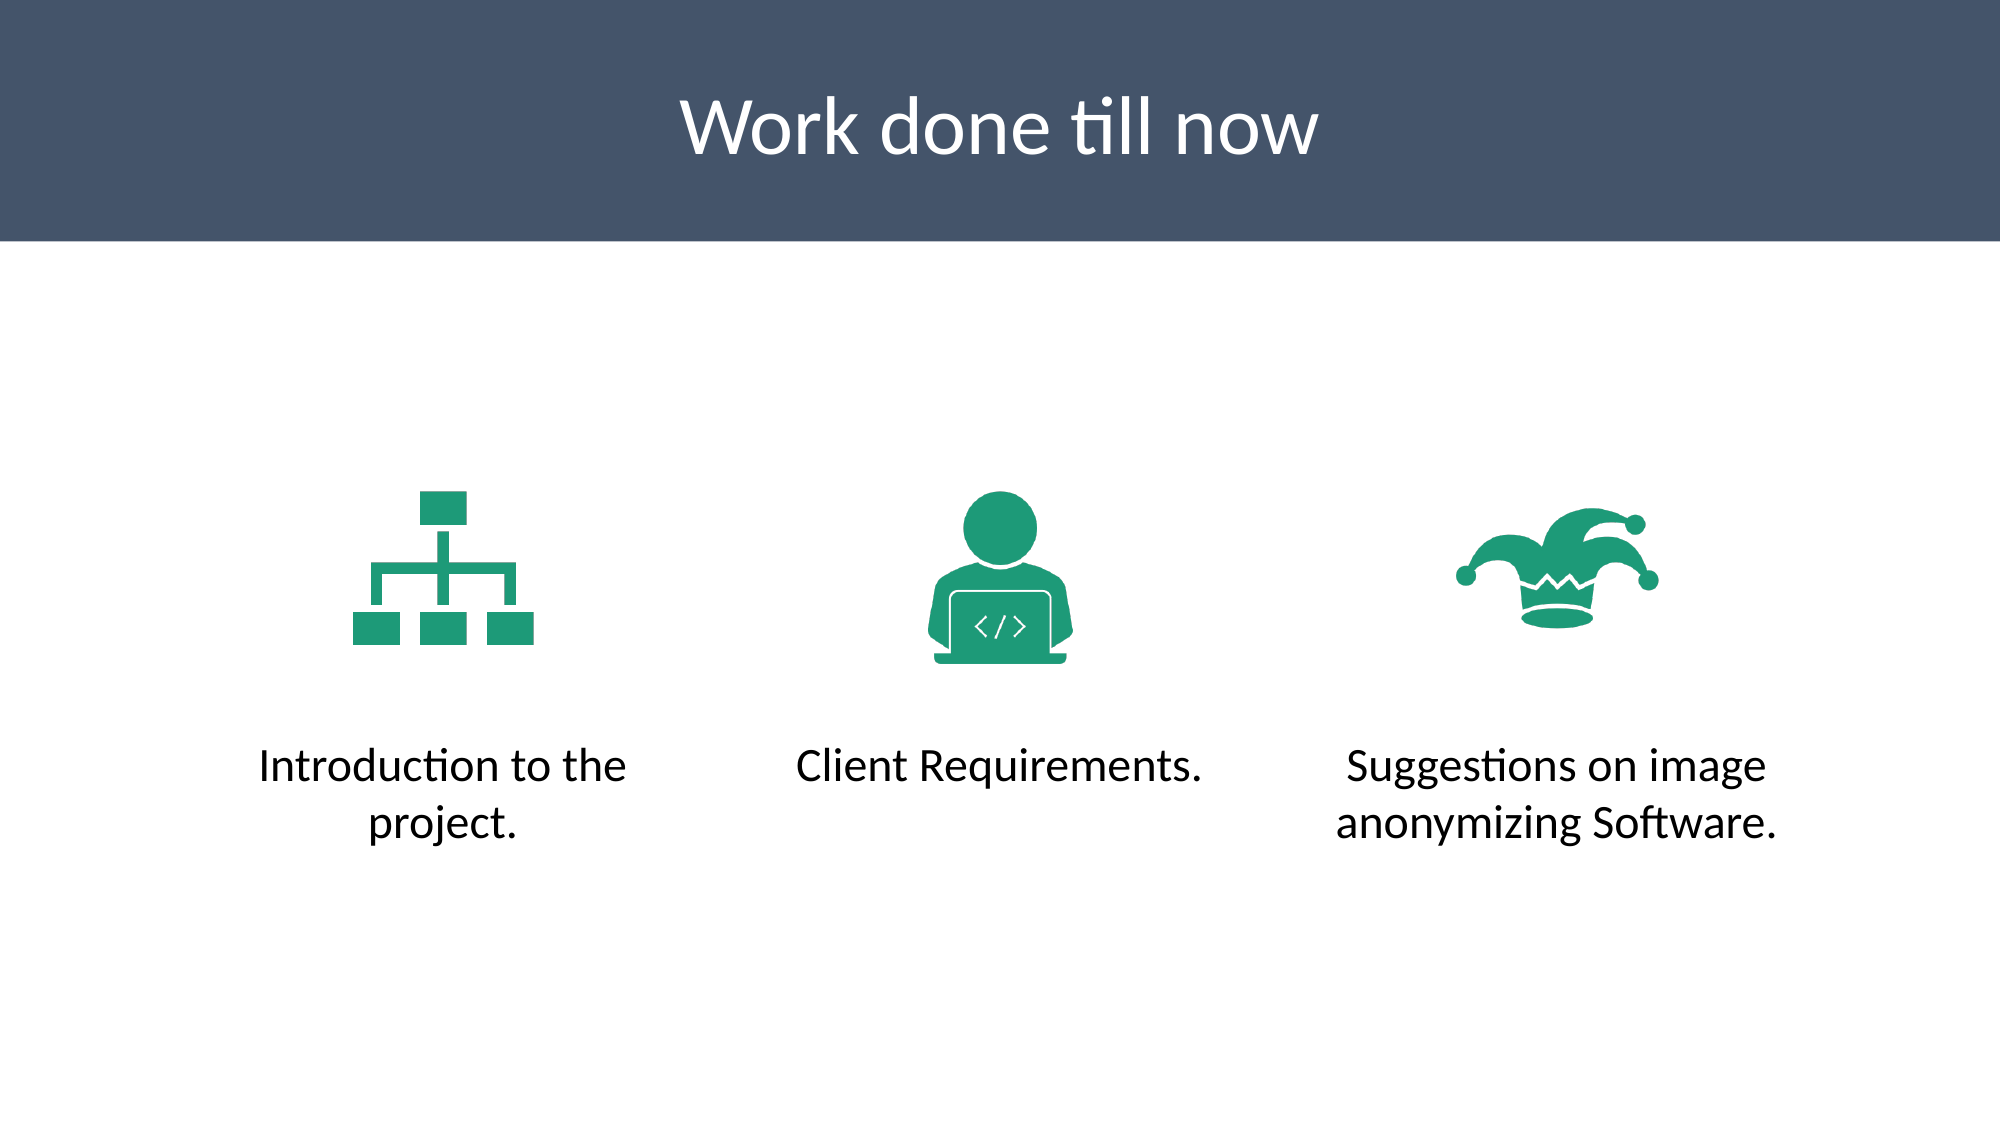

Work done till now
Introduction to the project.
Client Requirements.
Suggestions on image anonymizing Software.